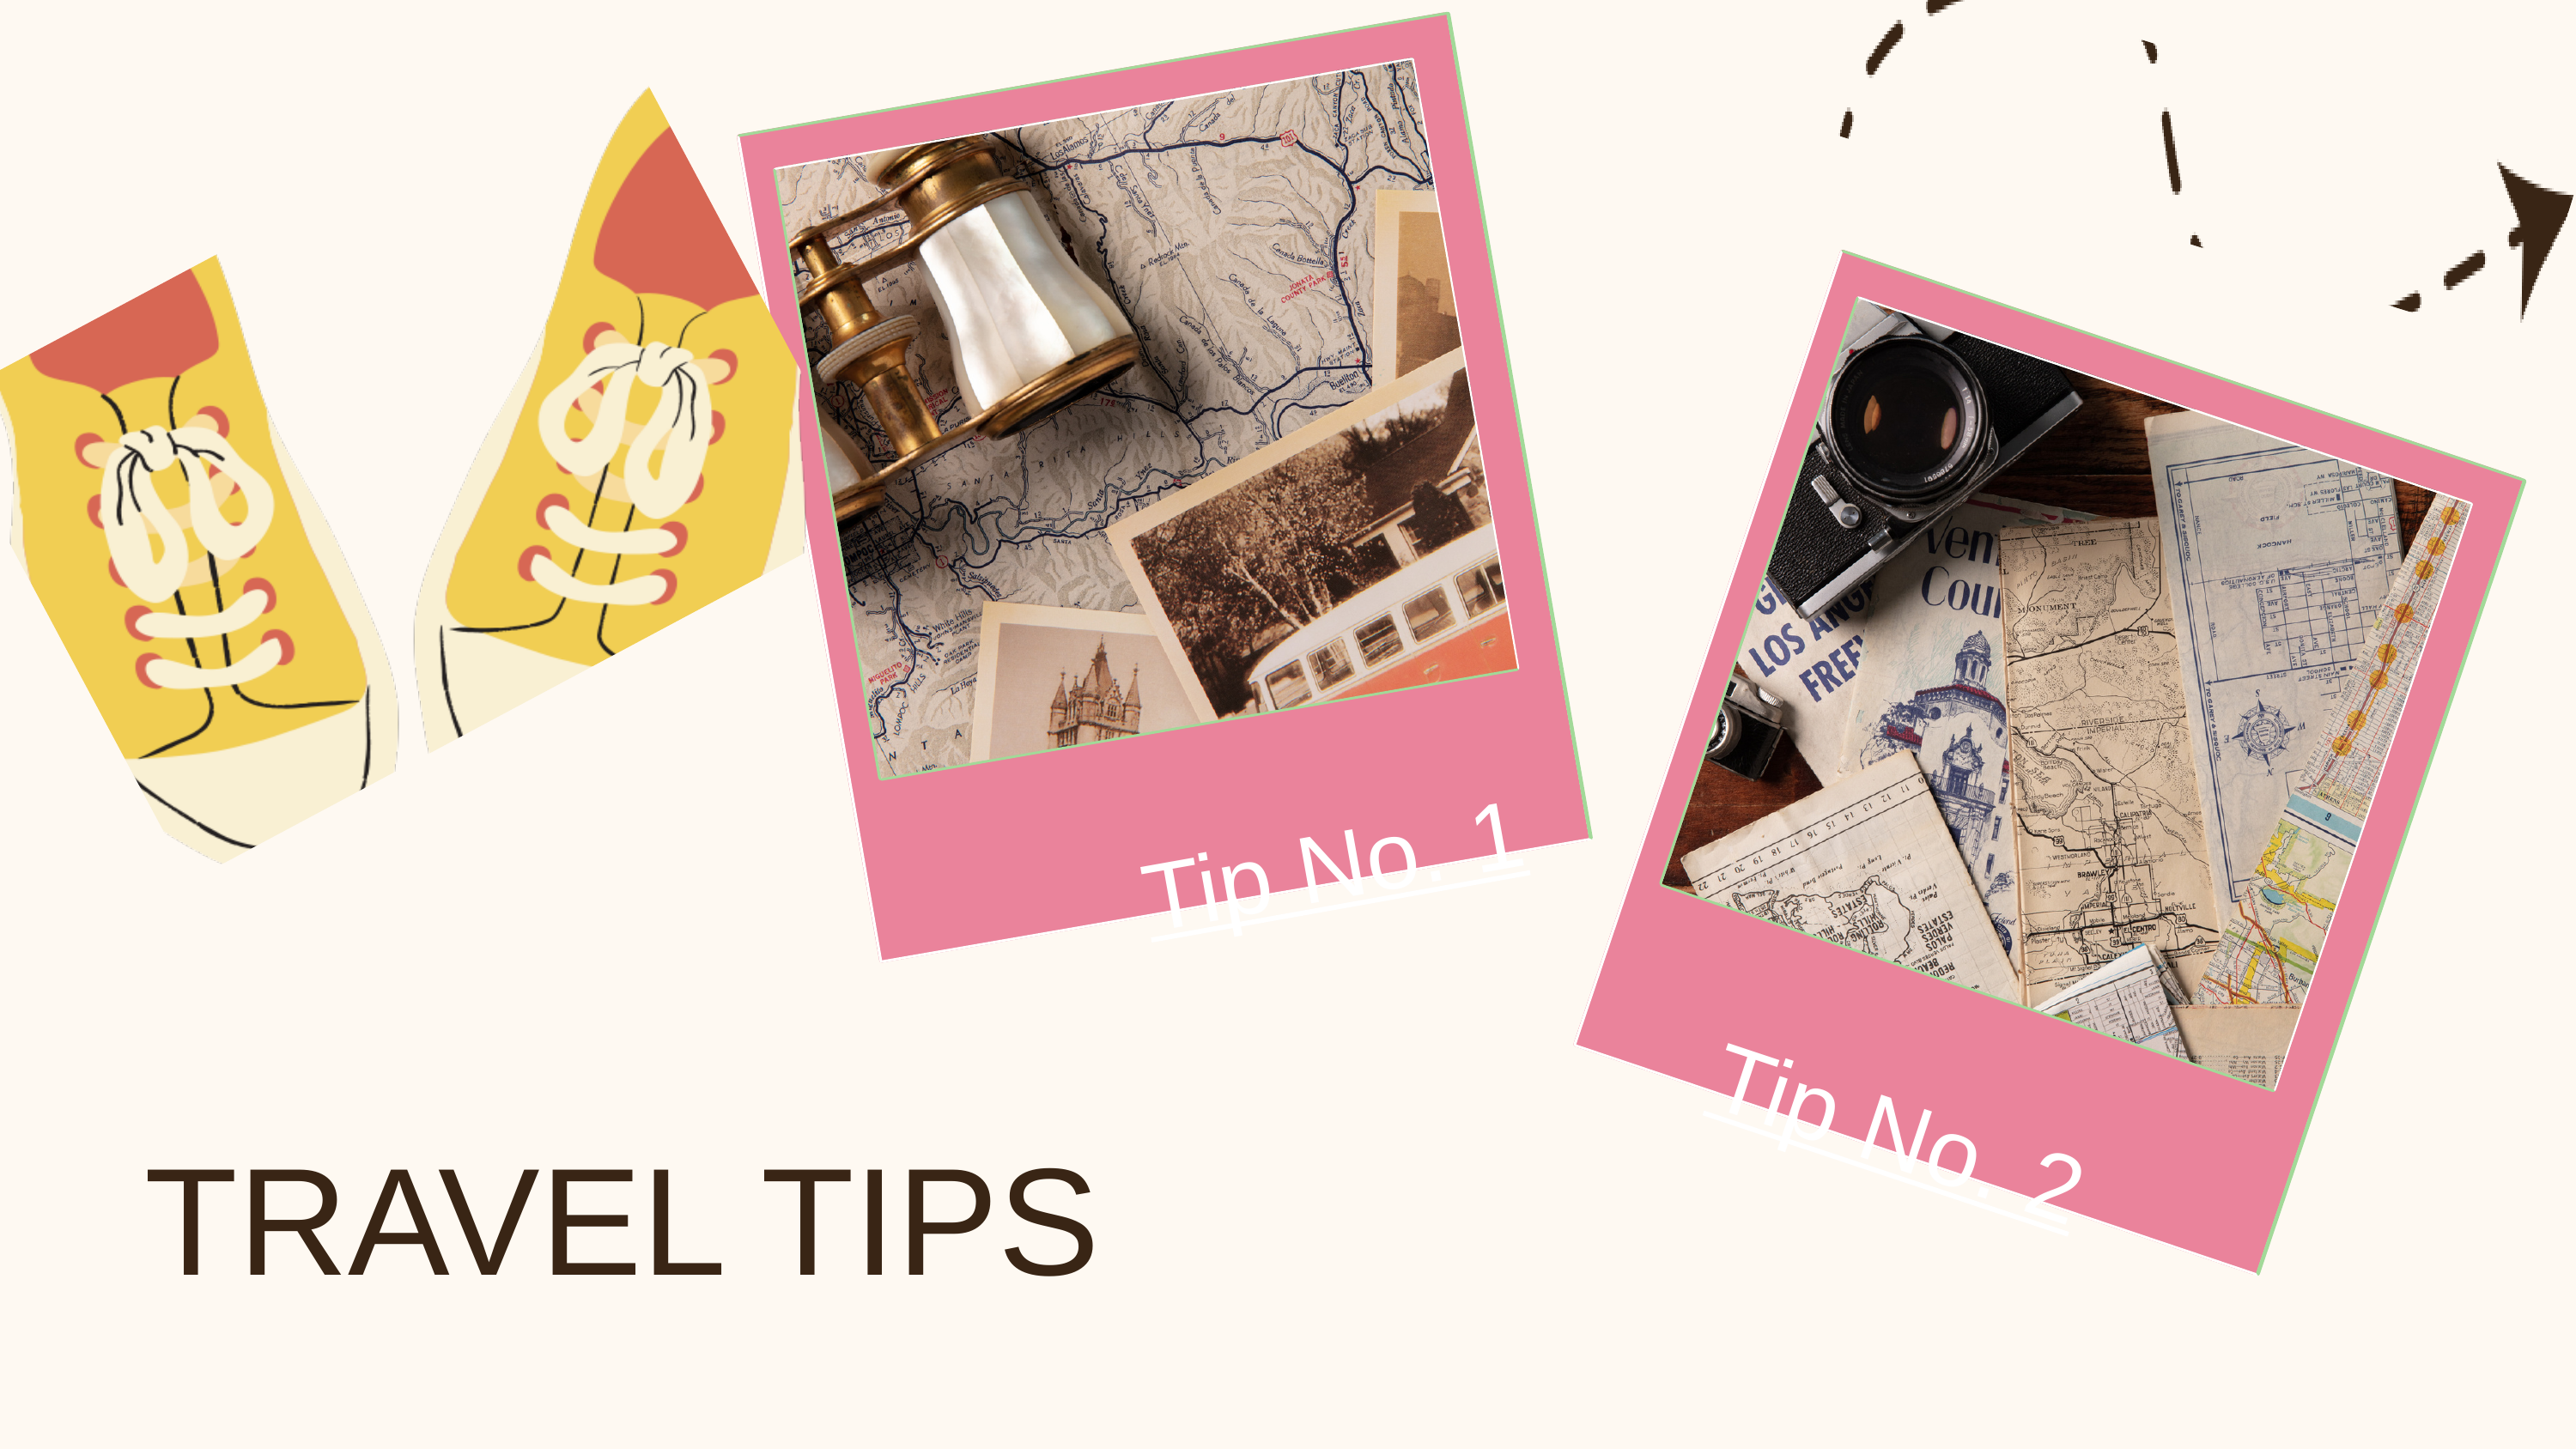

Tip No. 1
Tip No. 2
TRAVEL TIPS